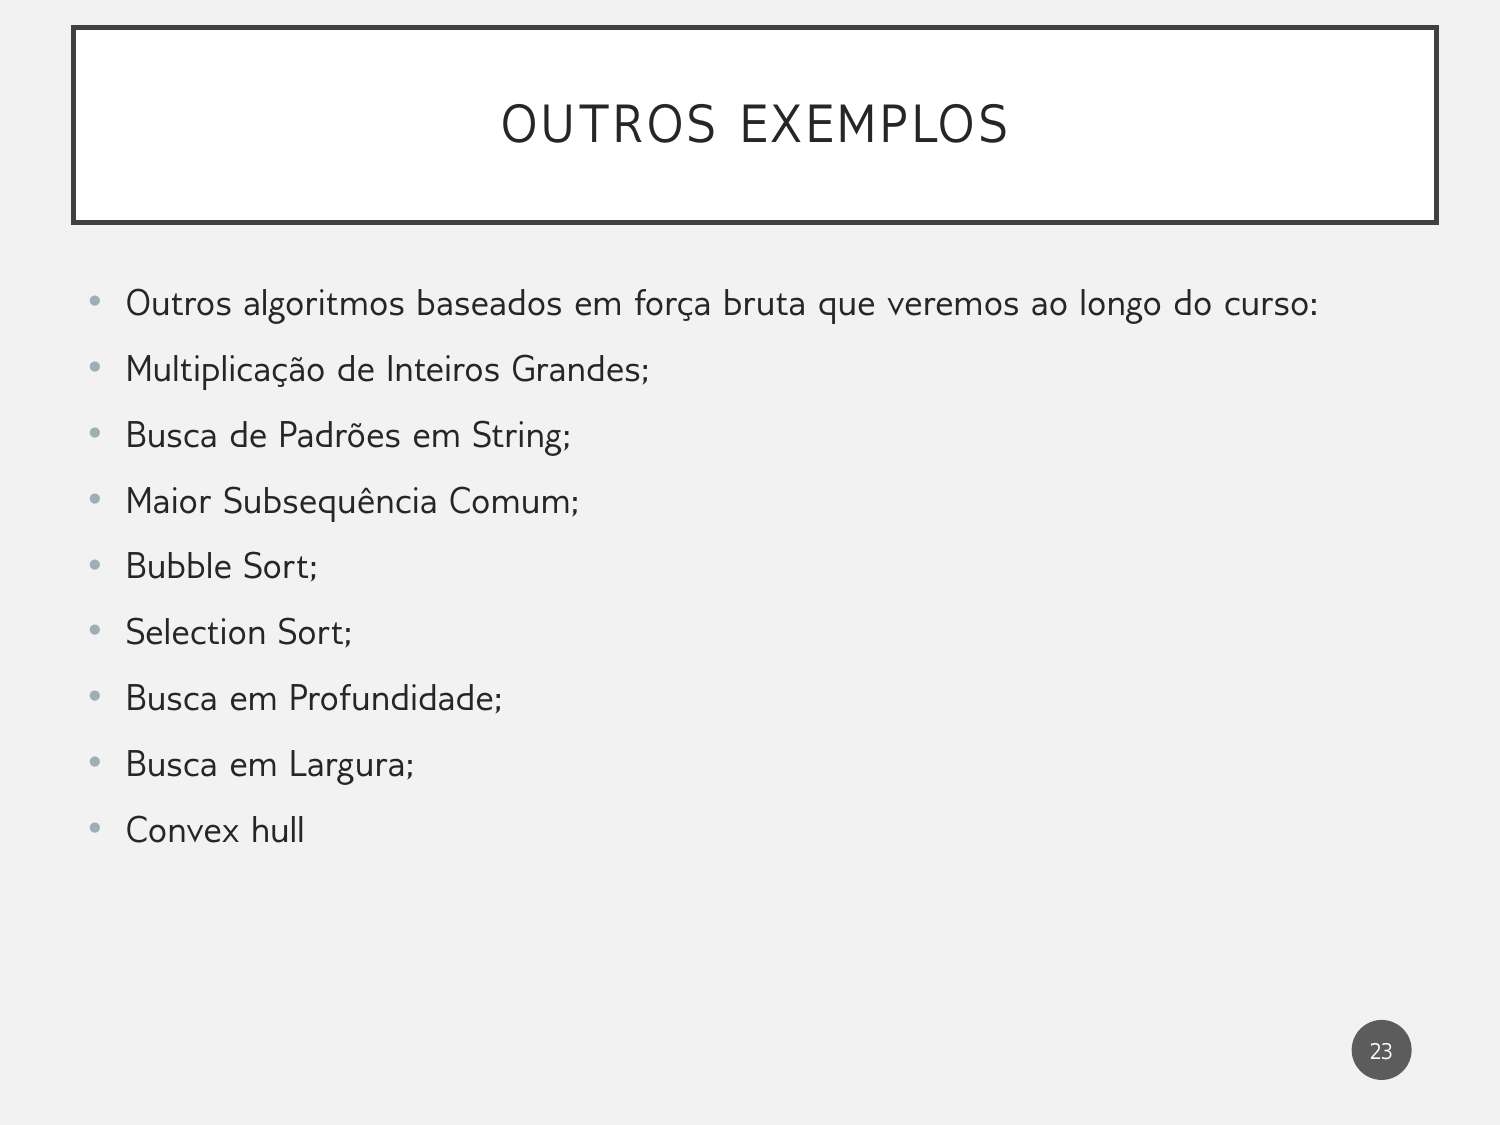

# Outros exemplos
Outros algoritmos baseados em força bruta que veremos ao longo do curso:
Multiplicação de Inteiros Grandes;
Busca de Padrões em String;
Maior Subsequência Comum;
Bubble Sort;
Selection Sort;
Busca em Profundidade;
Busca em Largura;
Convex hull

23